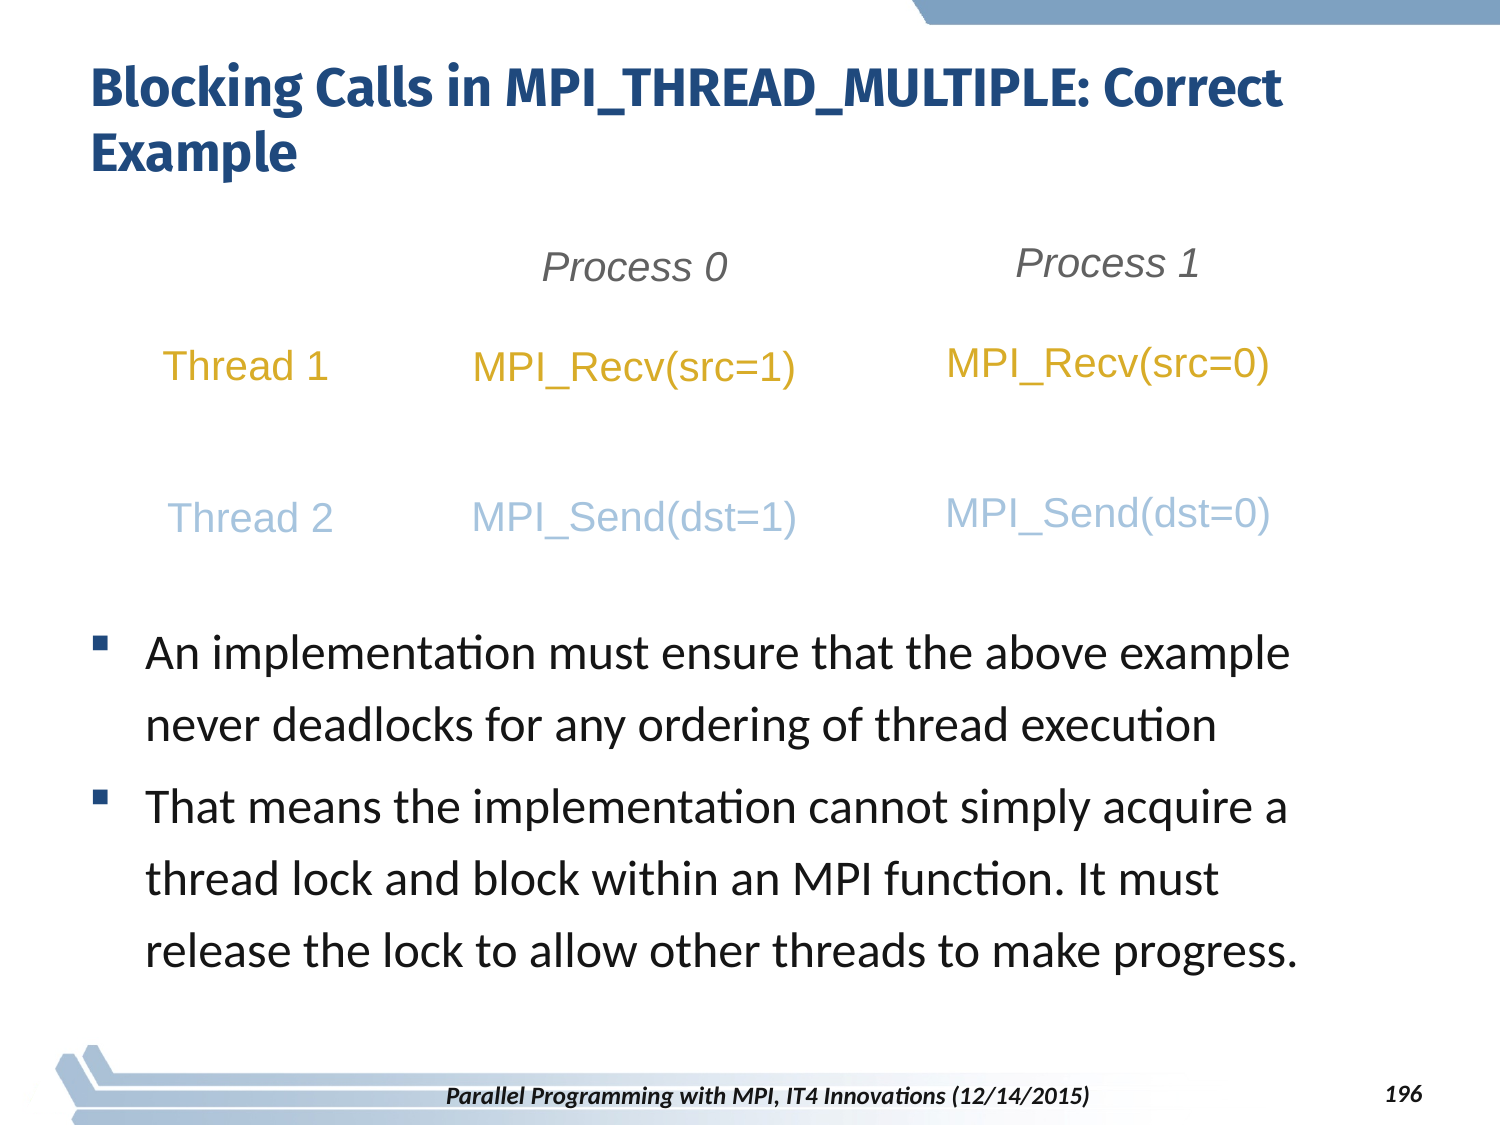

# Blocking Calls in MPI_THREAD_MULTIPLE: Correct Example
Process 1

MPI_Recv(src=0)

MPI_Send(dst=0)

Process 0

MPI_Recv(src=1)

MPI_Send(dst=1)

Thread 1
Thread 2
An implementation must ensure that the above example never deadlocks for any ordering of thread execution
That means the implementation cannot simply acquire a thread lock and block within an MPI function. It must release the lock to allow other threads to make progress.
196
Parallel Programming with MPI, IT4 Innovations (12/14/2015)